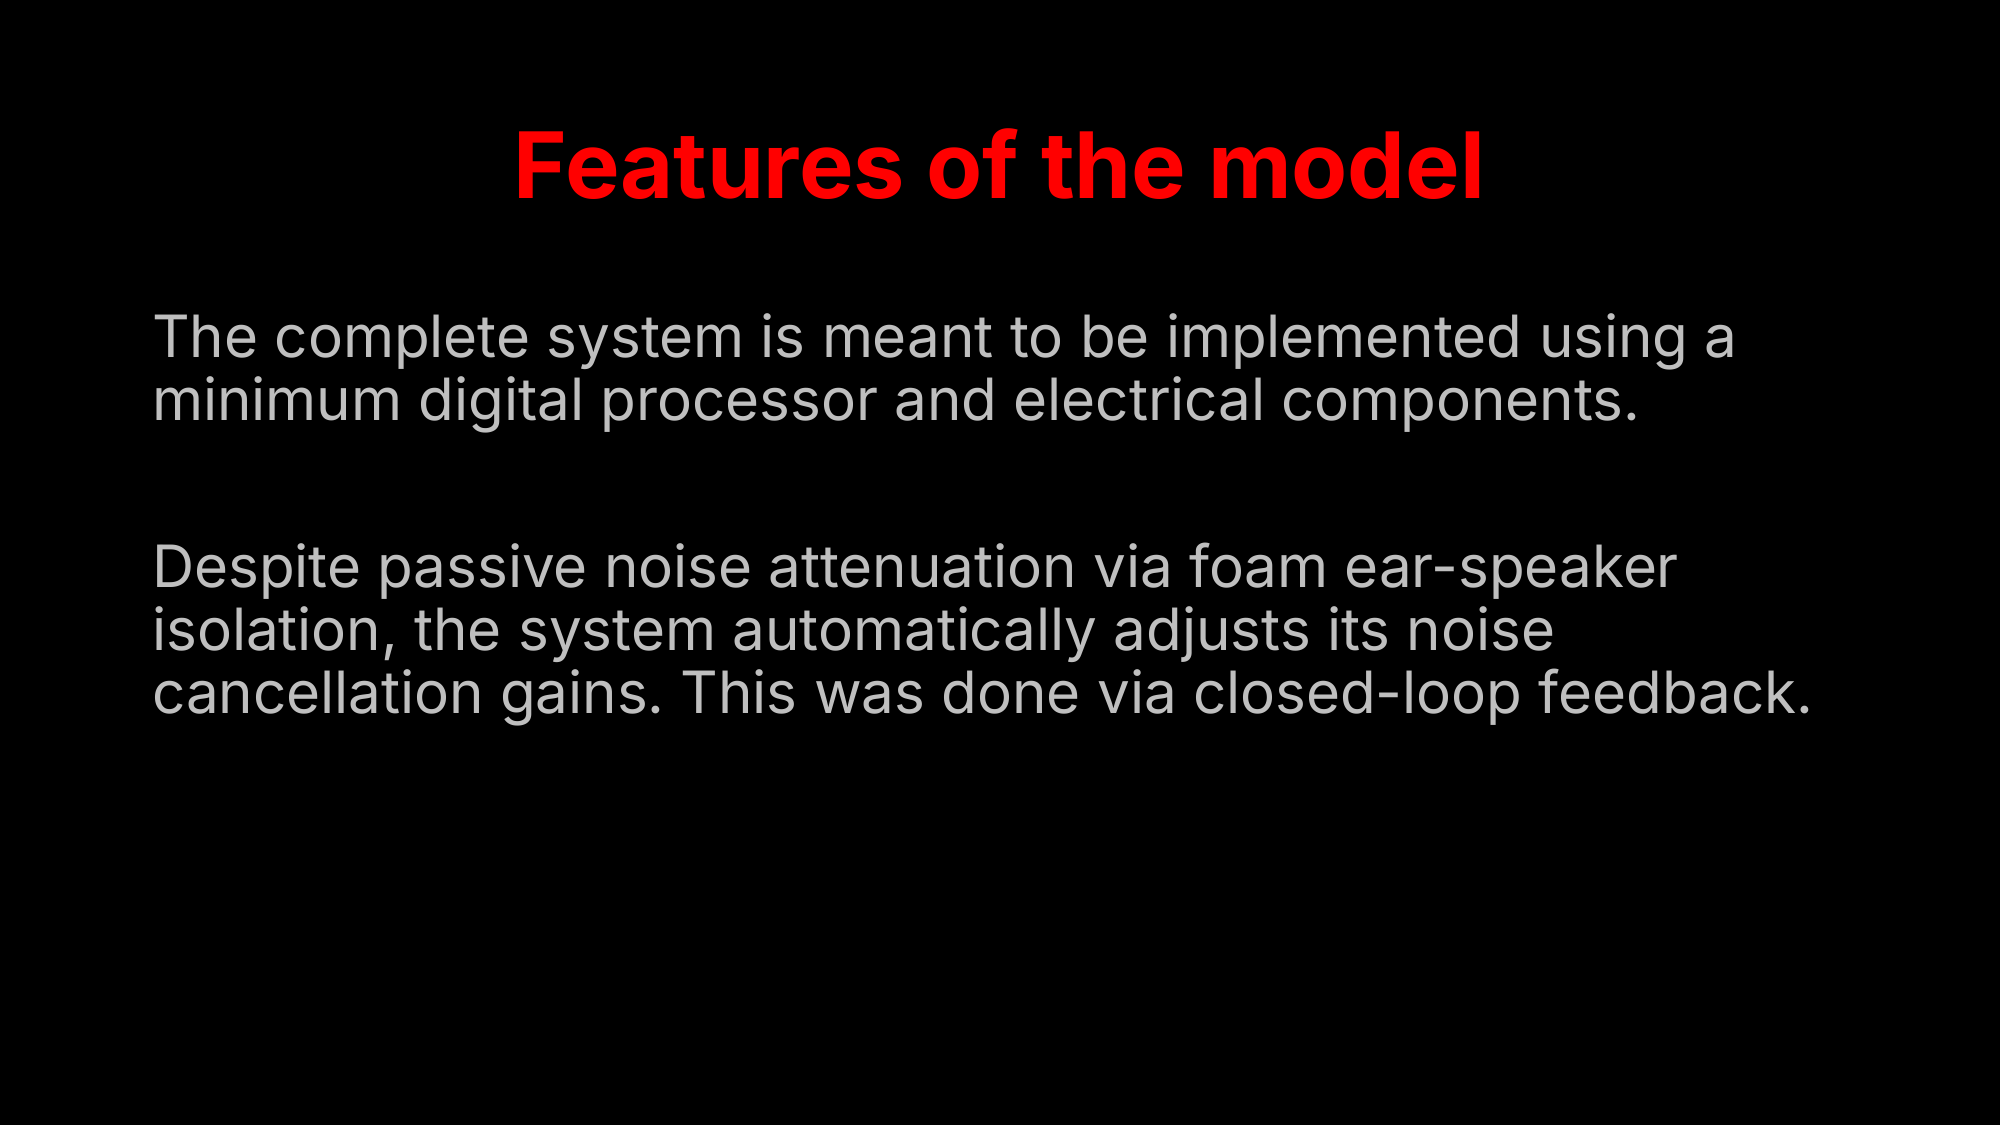

# Features of the model
The complete system is meant to be implemented using a minimum digital processor and electrical components.

Despite passive noise attenuation via foam ear-speaker isolation, the system automatically adjusts its noise cancellation gains. This was done via closed-loop feedback.